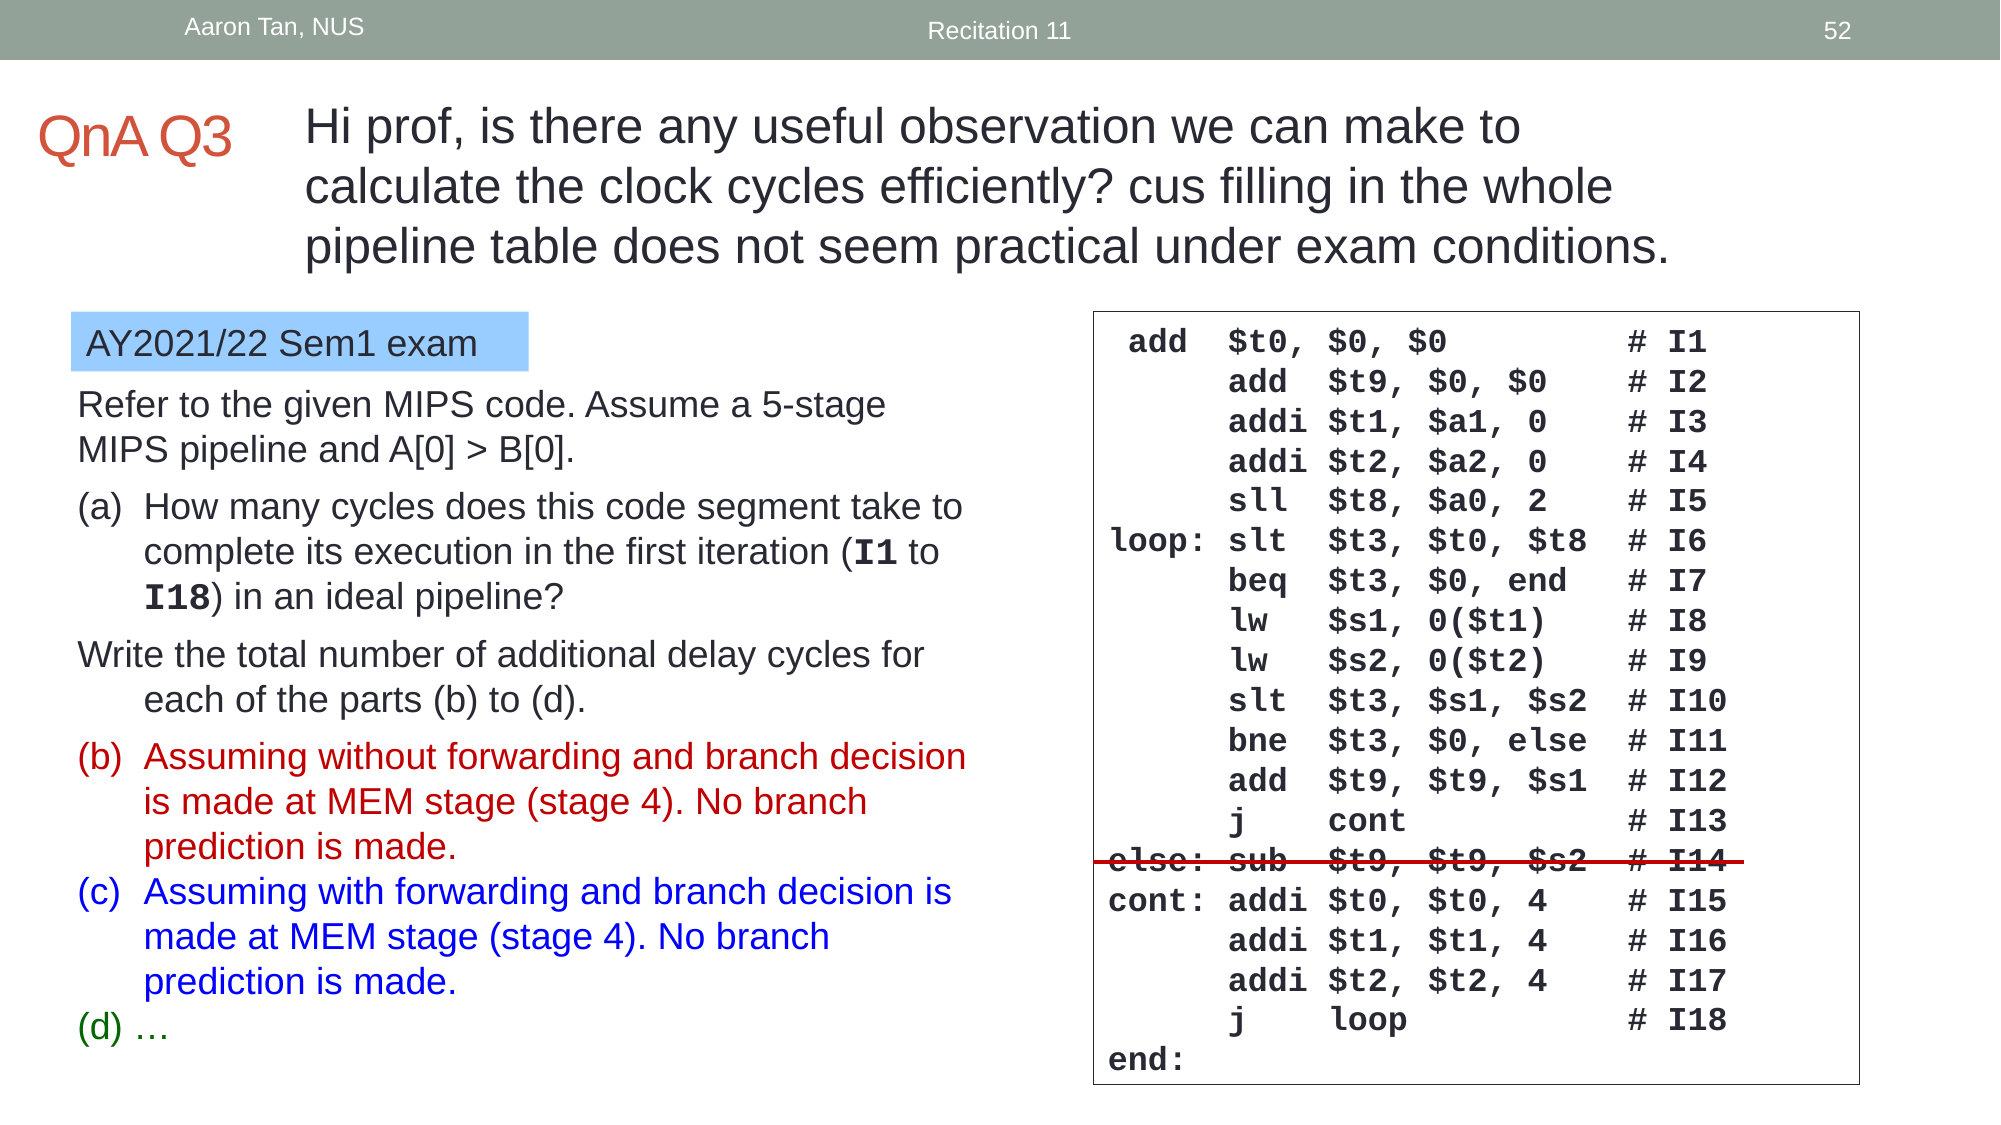

Aaron Tan, NUS
Recitation 11
52
# QnA Q3
Hi prof, is there any useful observation we can make to calculate the clock cycles efficiently? cus filling in the whole pipeline table does not seem practical under exam conditions.
AY2021/22 Sem1 exam
 add  $t0, $0, $0         # I1
      add  $t9, $0, $0    # I2
      addi $t1, $a1, 0    # I3
      addi $t2, $a2, 0    # I4
      sll  $t8, $a0, 2    # I5
loop: slt  $t3, $t0, $t8  # I6
      beq  $t3, $0, end   # I7
      lw   $s1, 0($t1)    # I8
      lw   $s2, 0($t2)    # I9
      slt  $t3, $s1, $s2  # I10
      bne  $t3, $0, else  # I11
      add  $t9, $t9, $s1  # I12
      j    cont           # I13
else: sub  $t9, $t9, $s2  # I14
cont: addi $t0, $t0, 4    # I15
      addi $t1, $t1, 4    # I16
      addi $t2, $t2, 4    # I17
      j    loop           # I18
end:
Refer to the given MIPS code. Assume a 5-stage MIPS pipeline and A[0] > B[0].
(a) 	How many cycles does this code segment take to complete its execution in the first iteration (I1 to I18) in an ideal pipeline?
Write the total number of additional delay cycles for each of the parts (b) to (d).
(b) 	Assuming without forwarding and branch decision is made at MEM stage (stage 4). No branch prediction is made.
(c)	Assuming with forwarding and branch decision is made at MEM stage (stage 4). No branch prediction is made.
(d) …